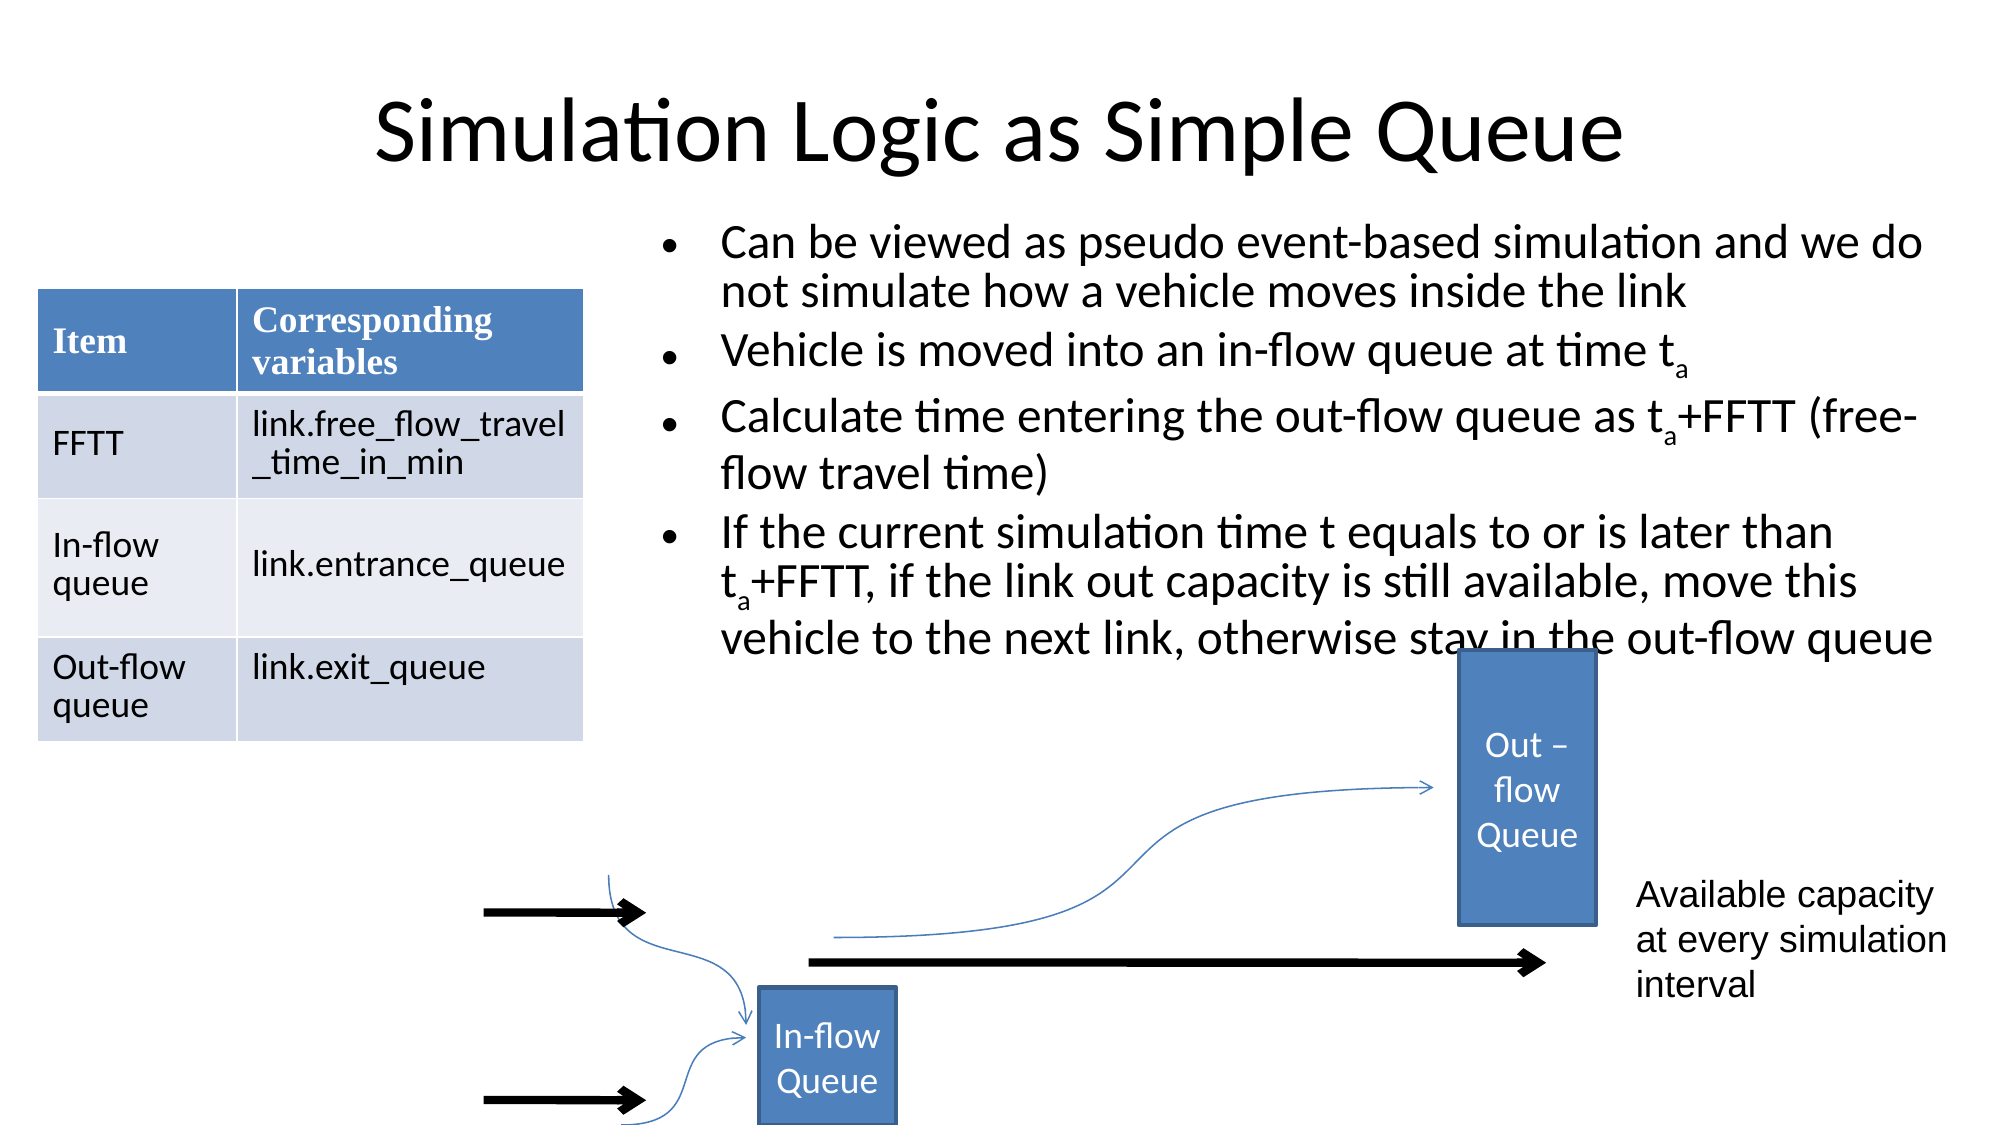

# Simulation Logic as Simple Queue
Can be viewed as pseudo event-based simulation and we do not simulate how a vehicle moves inside the link
Vehicle is moved into an in-flow queue at time ta
Calculate time entering the out-flow queue as ta+FFTT (free-flow travel time)
If the current simulation time t equals to or is later than ta+FFTT, if the link out capacity is still available, move this vehicle to the next link, otherwise stay in the out-flow queue
| Item | Corresponding variables |
| --- | --- |
| FFTT | link.free\_flow\_travel\_time\_in\_min |
| In-flow queue | link.entrance\_queue |
| Out-flow queue | link.exit\_queue |
Out –flow
Queue
Available capacity
at every simulation interval
In-flow Queue
20